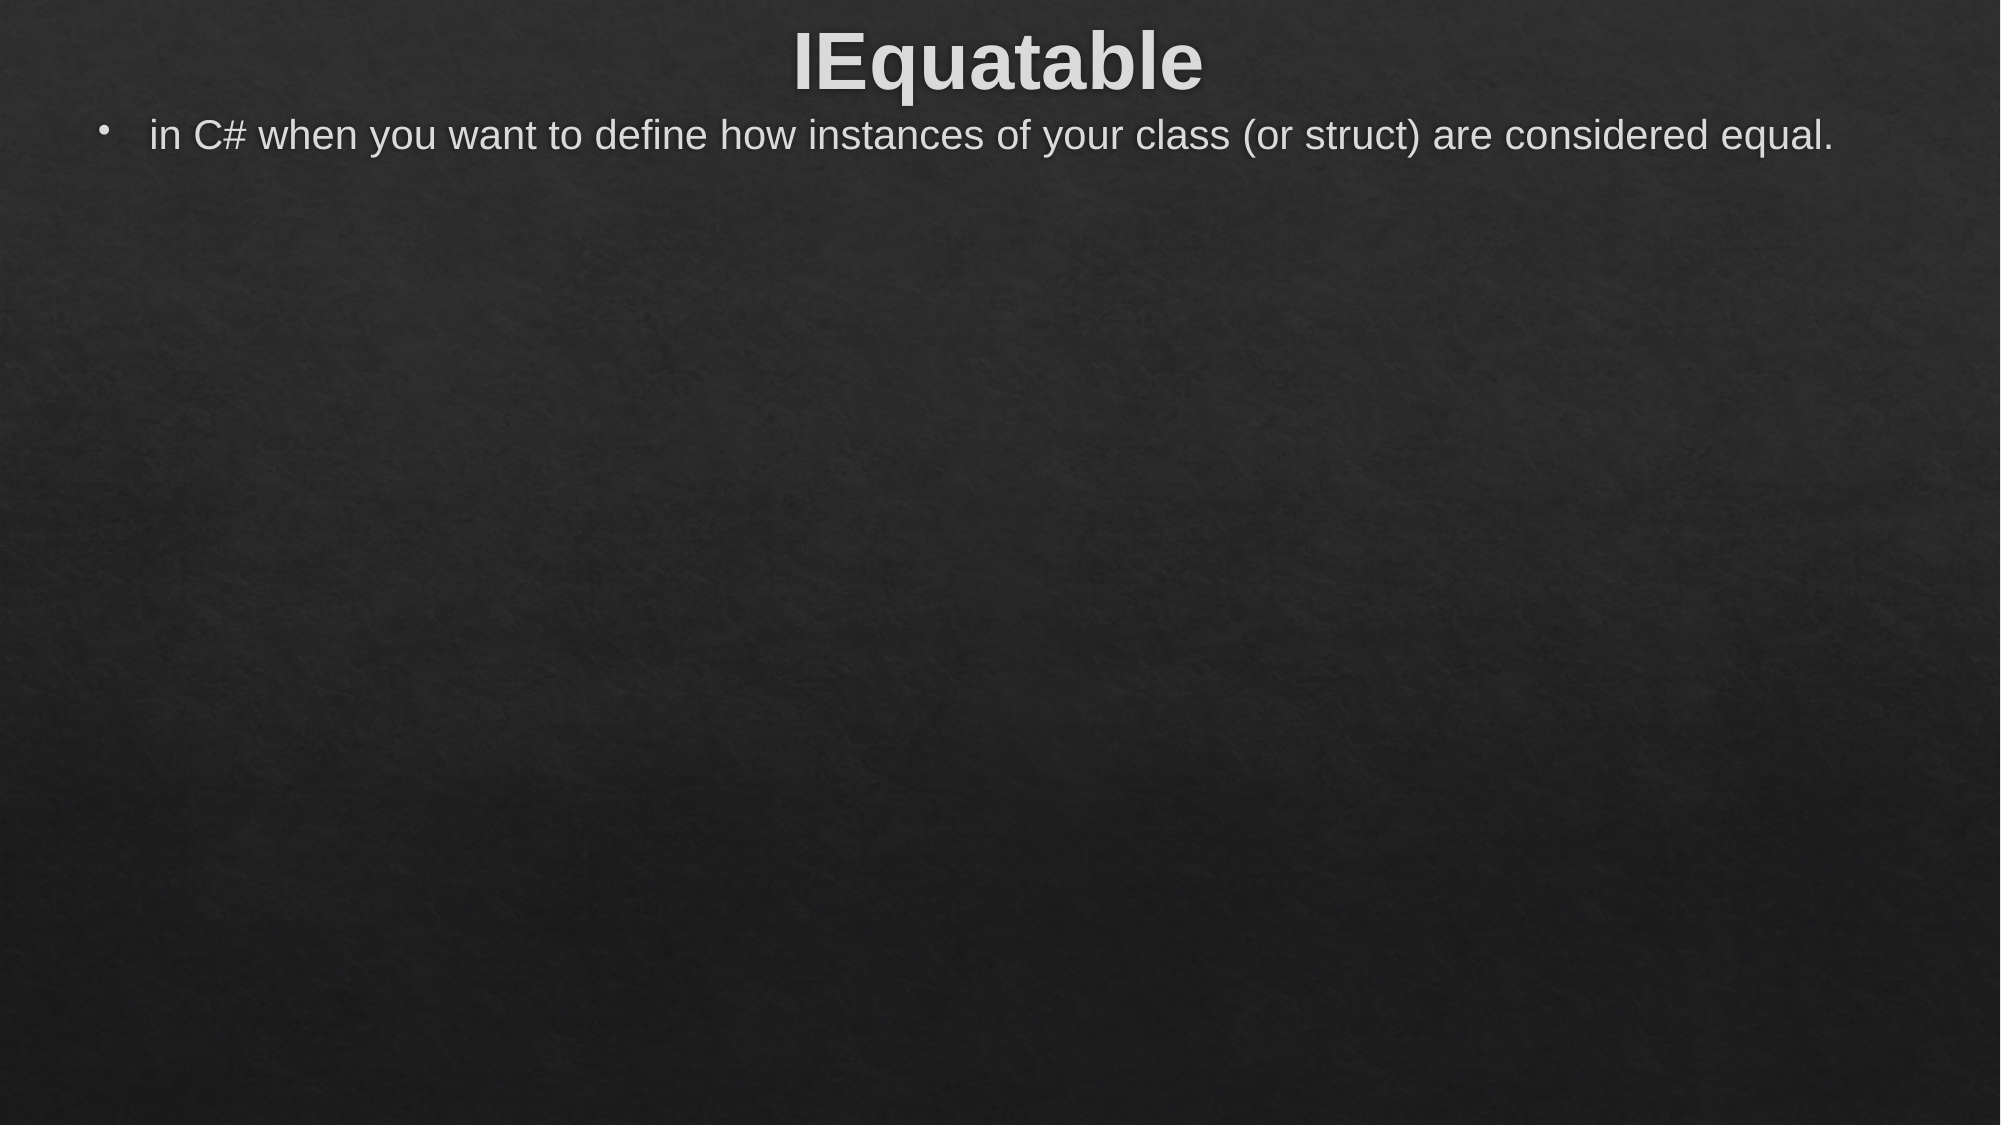

# IEquatable
in C# when you want to define how instances of your class (or struct) are considered equal.